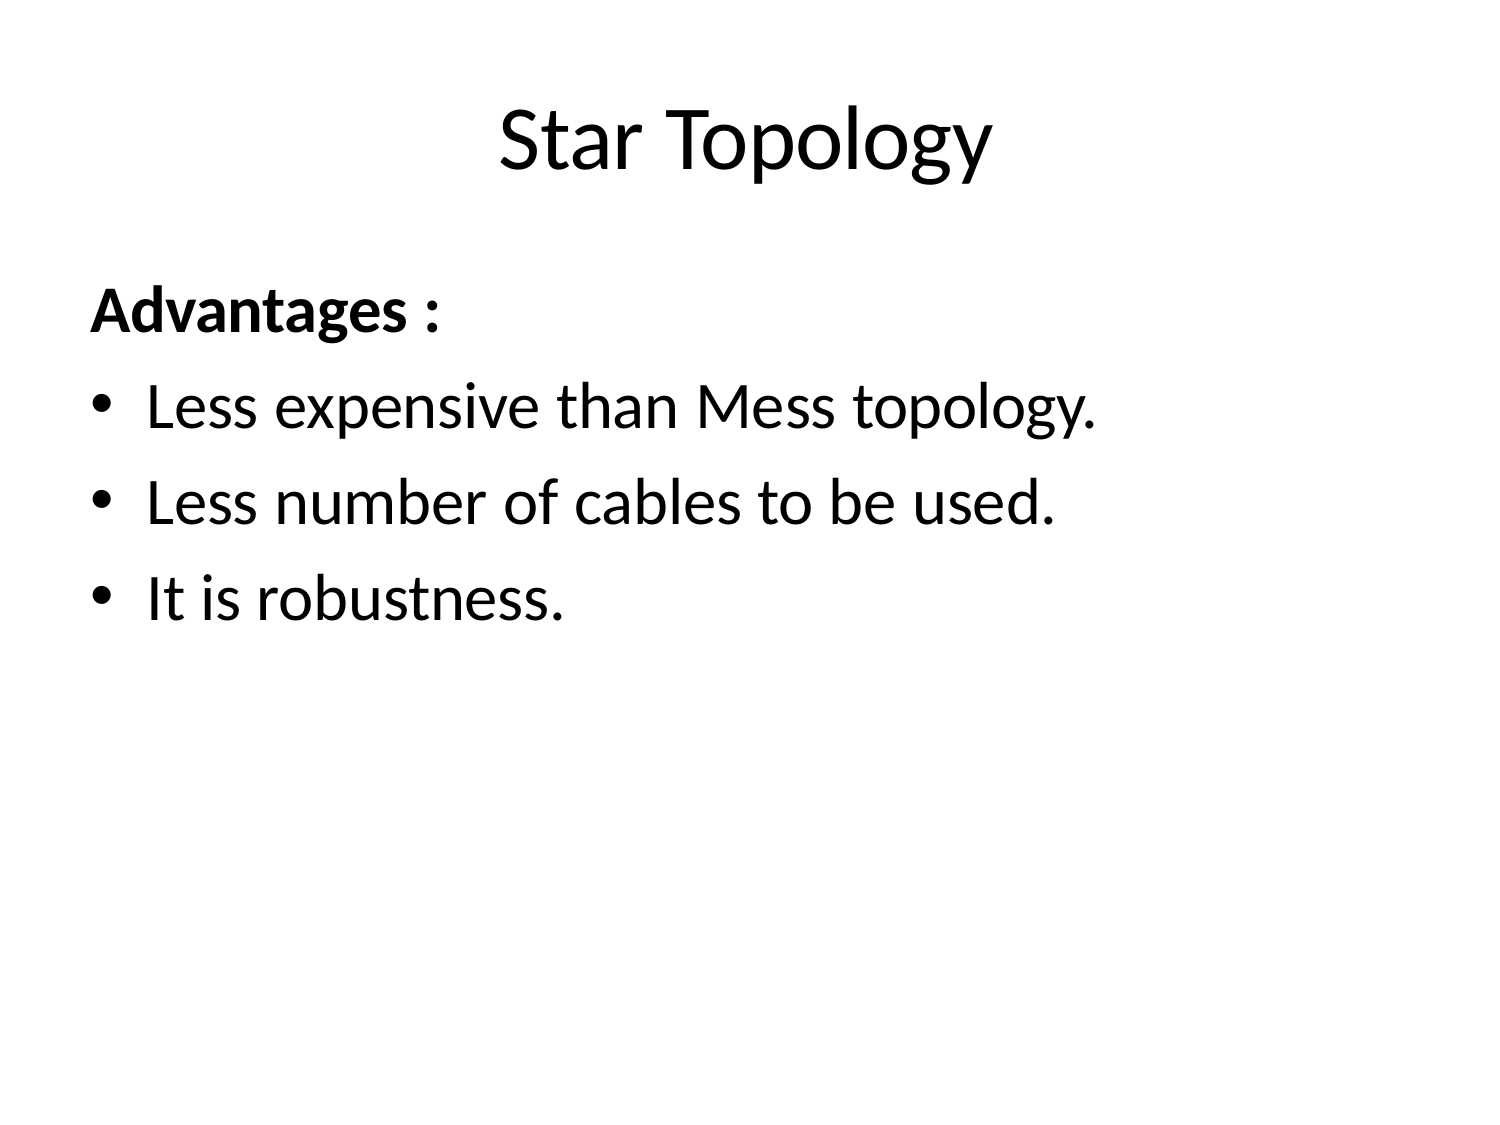

# Star Topology
Advantages :
Less expensive than Mess topology.
Less number of cables to be used.
It is robustness.